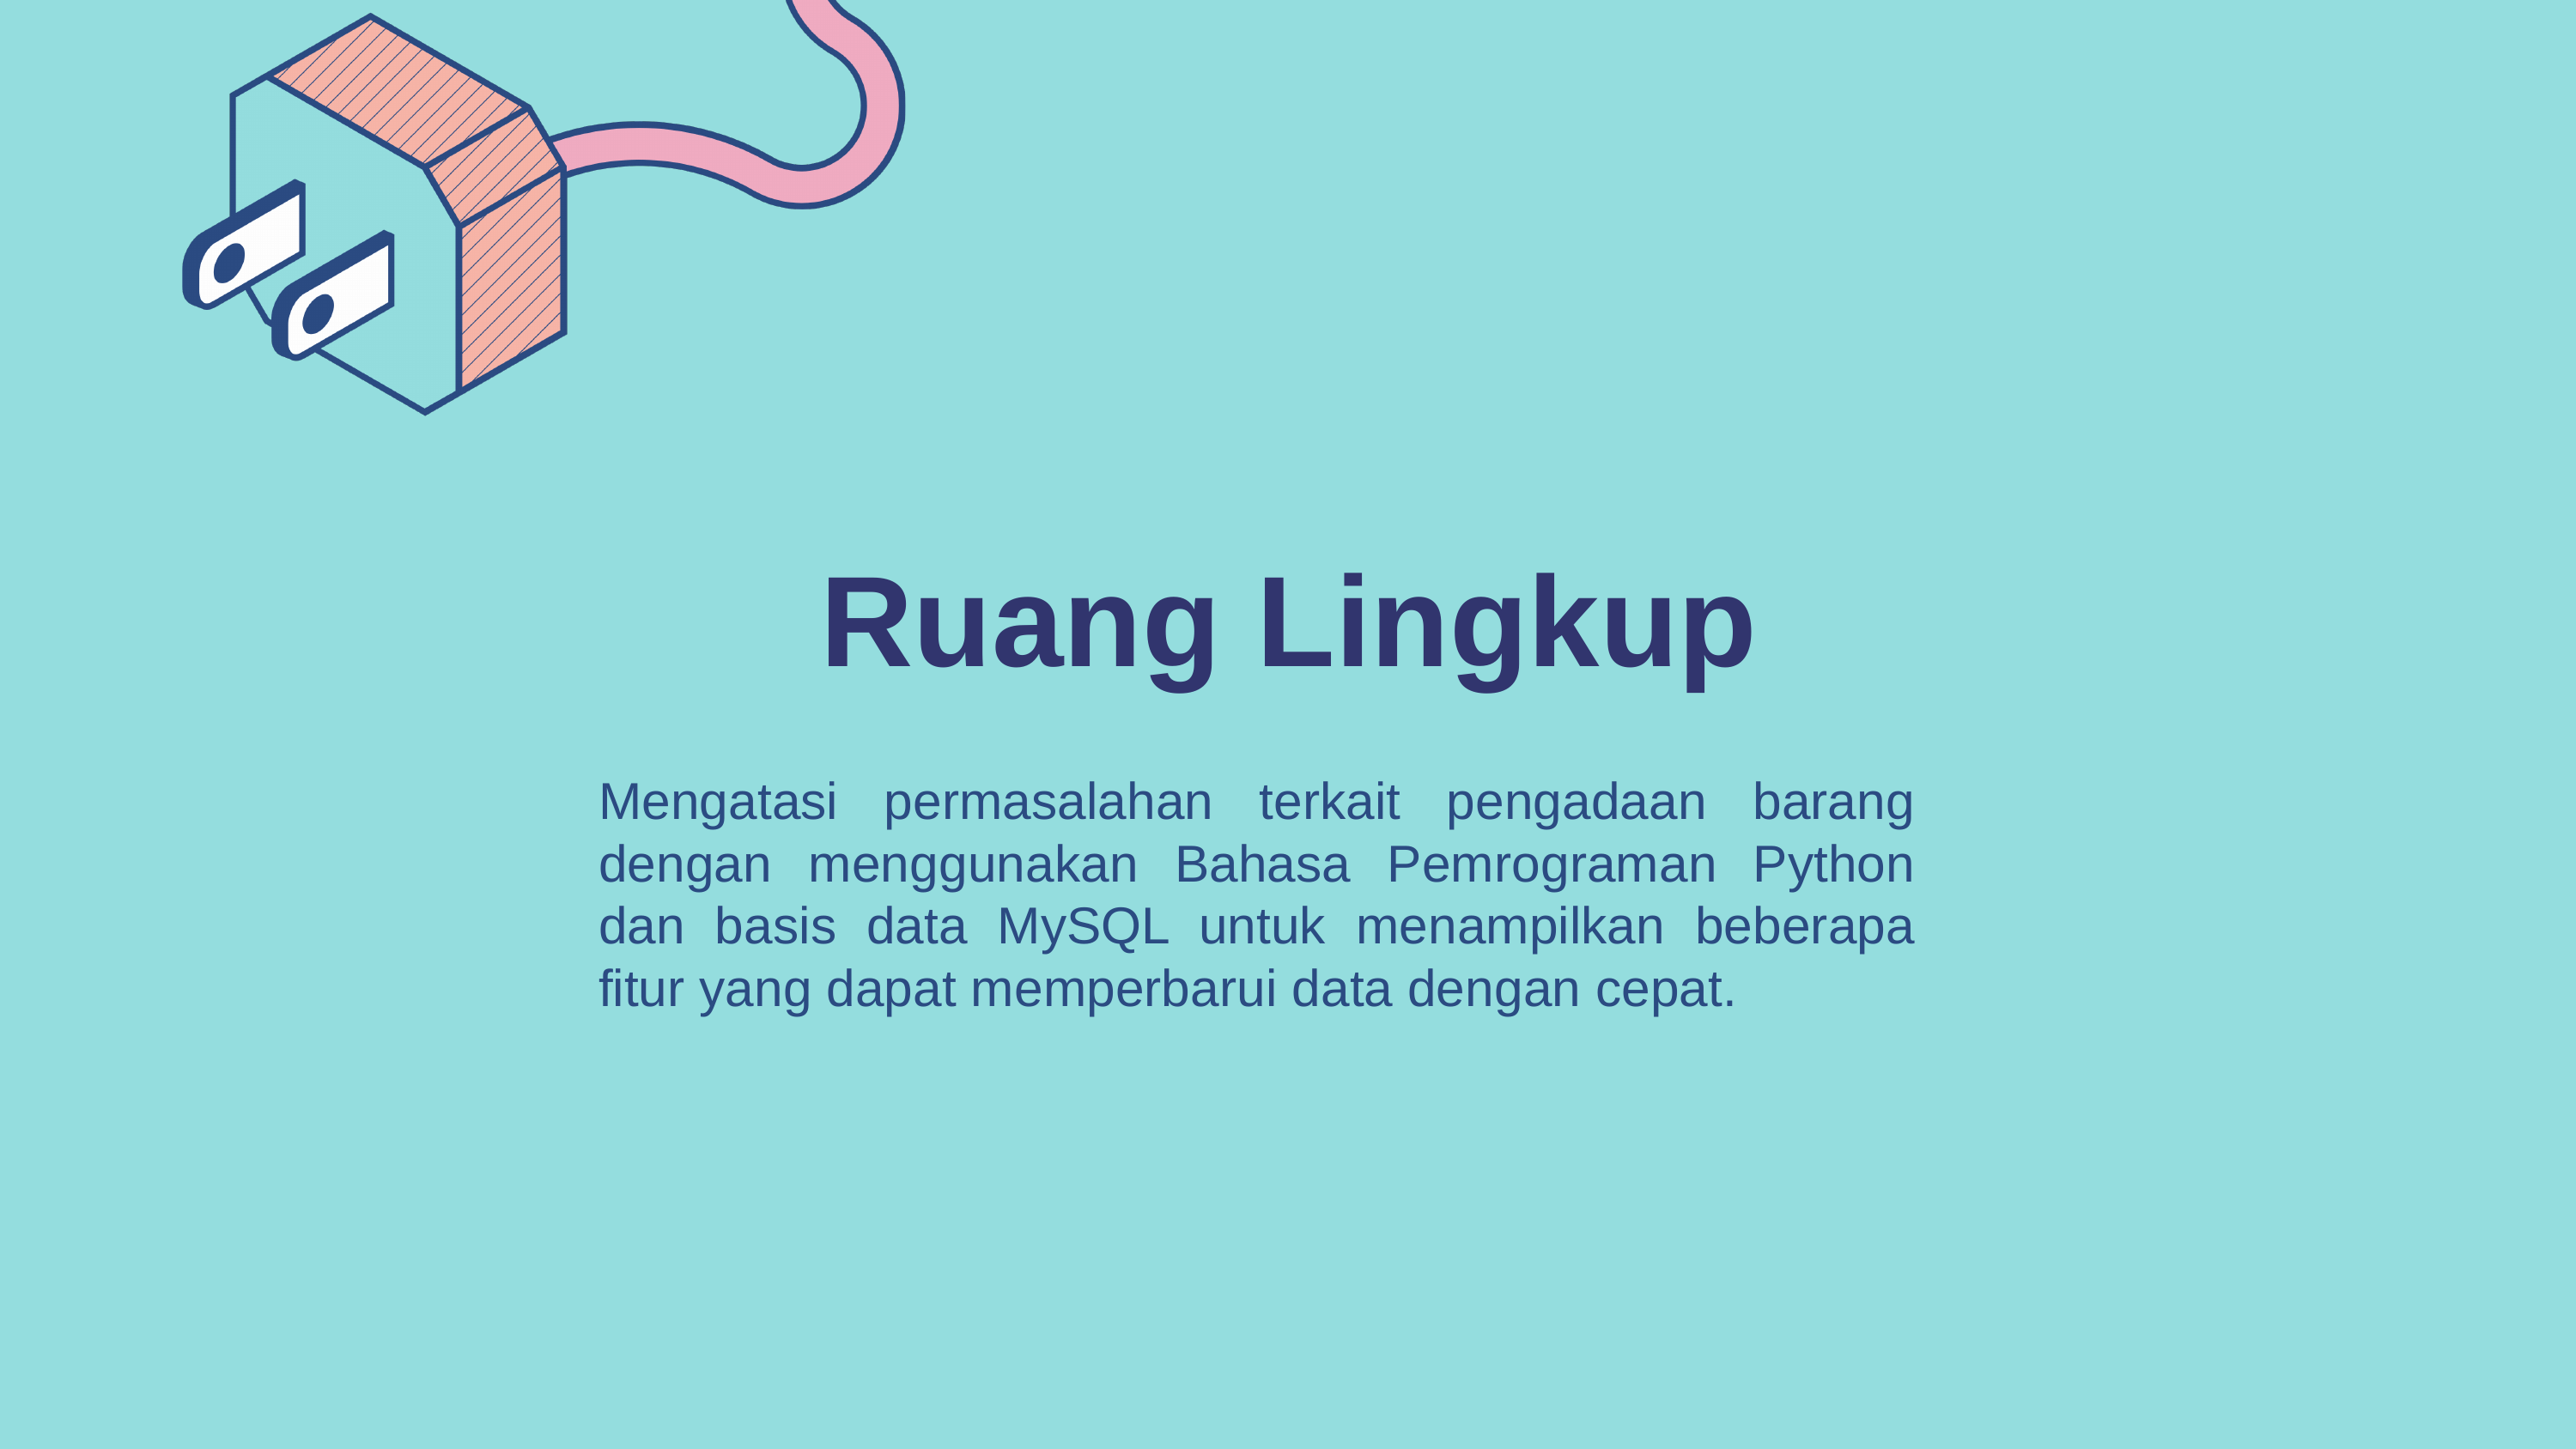

Ruang Lingkup
Mengatasi permasalahan terkait pengadaan barang dengan menggunakan Bahasa Pemrograman Python dan basis data MySQL untuk menampilkan beberapa fitur yang dapat memperbarui data dengan cepat.